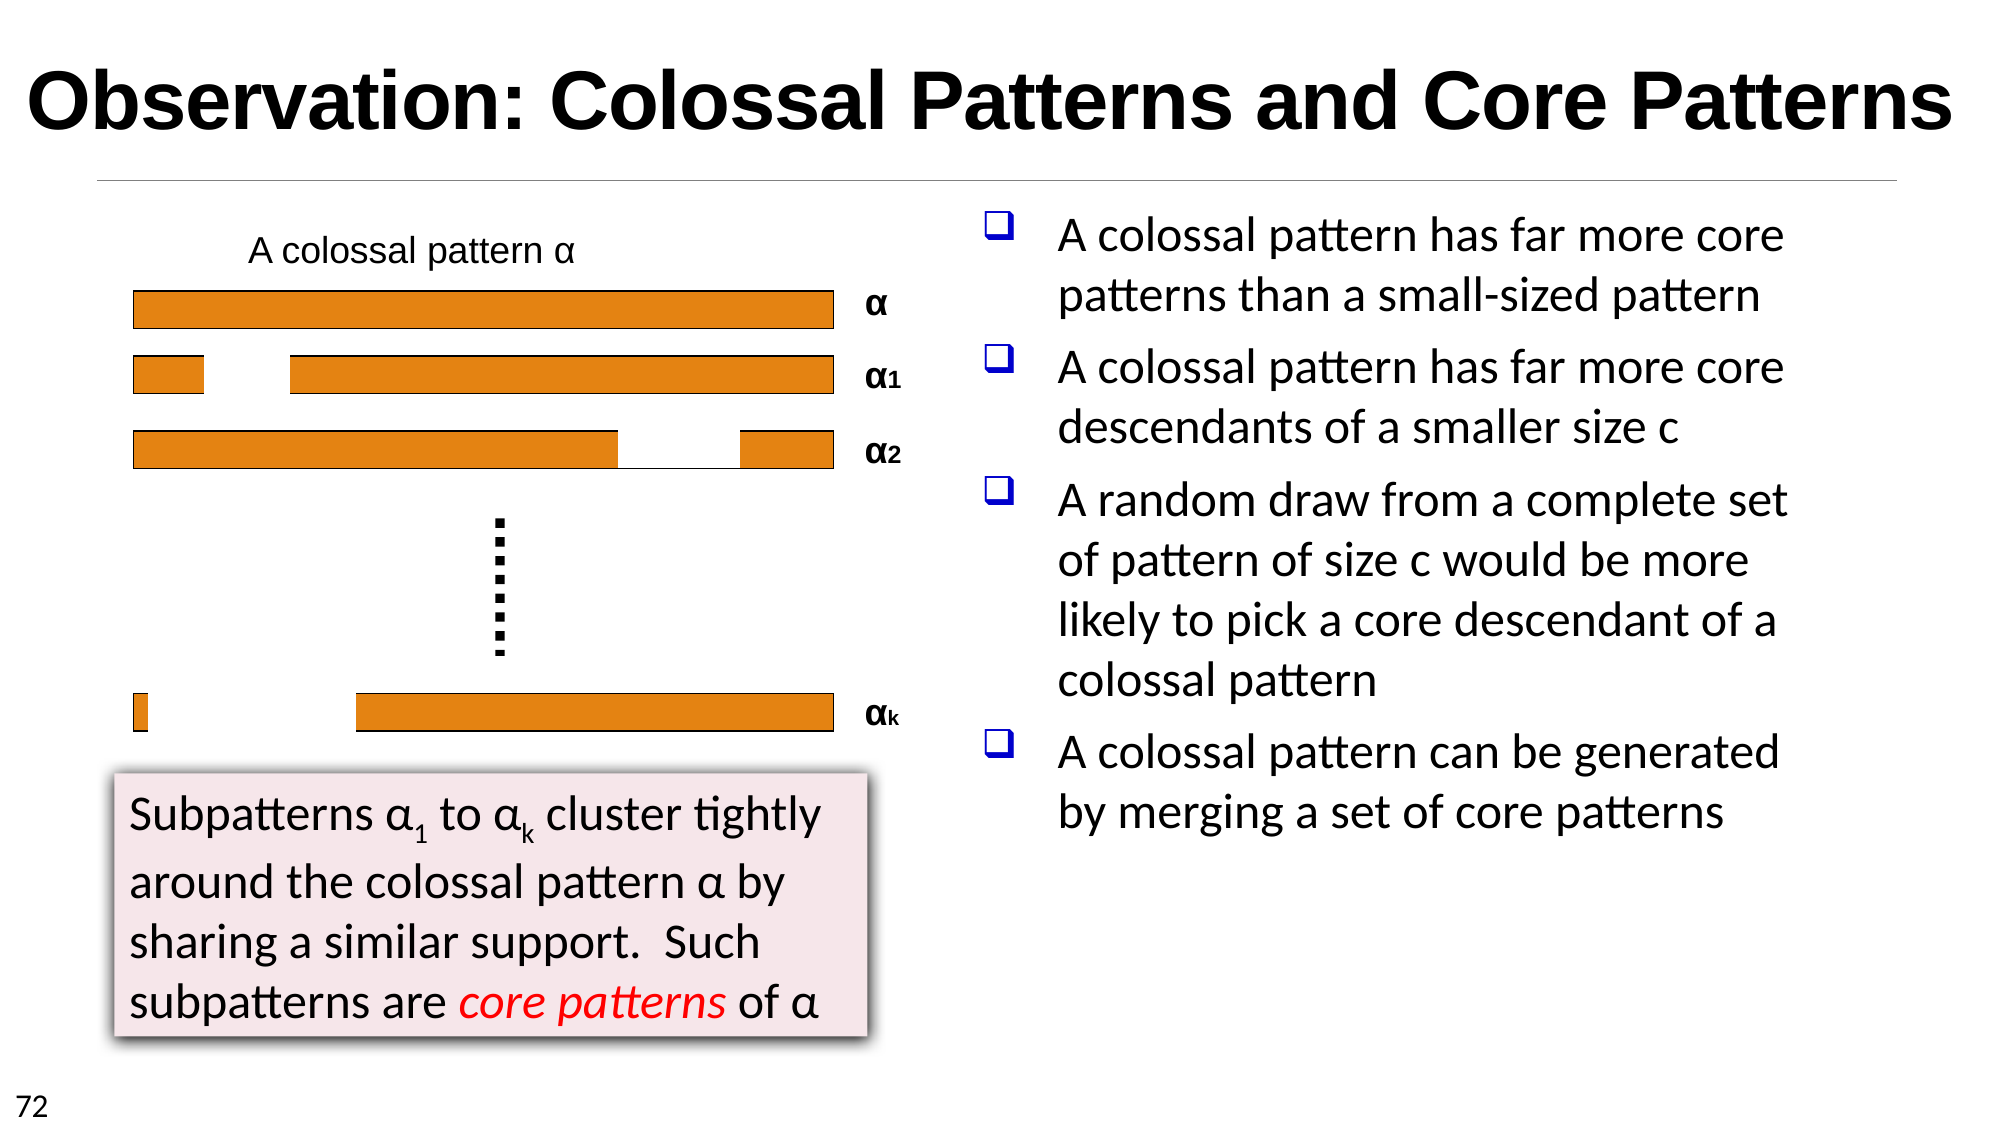

# Observation: Colossal Patterns and Core Patterns
A colossal pattern has far more core patterns than a small-sized pattern
A colossal pattern has far more core descendants of a smaller size c
A random draw from a complete set of pattern of size c would be more likely to pick a core descendant of a colossal pattern
A colossal pattern can be generated by merging a set of core patterns
A colossal pattern α
α

α1

α2

αk

Subpatterns α1 to αk cluster tightly around the colossal pattern α by sharing a similar support.  Such subpatterns are core patterns of α